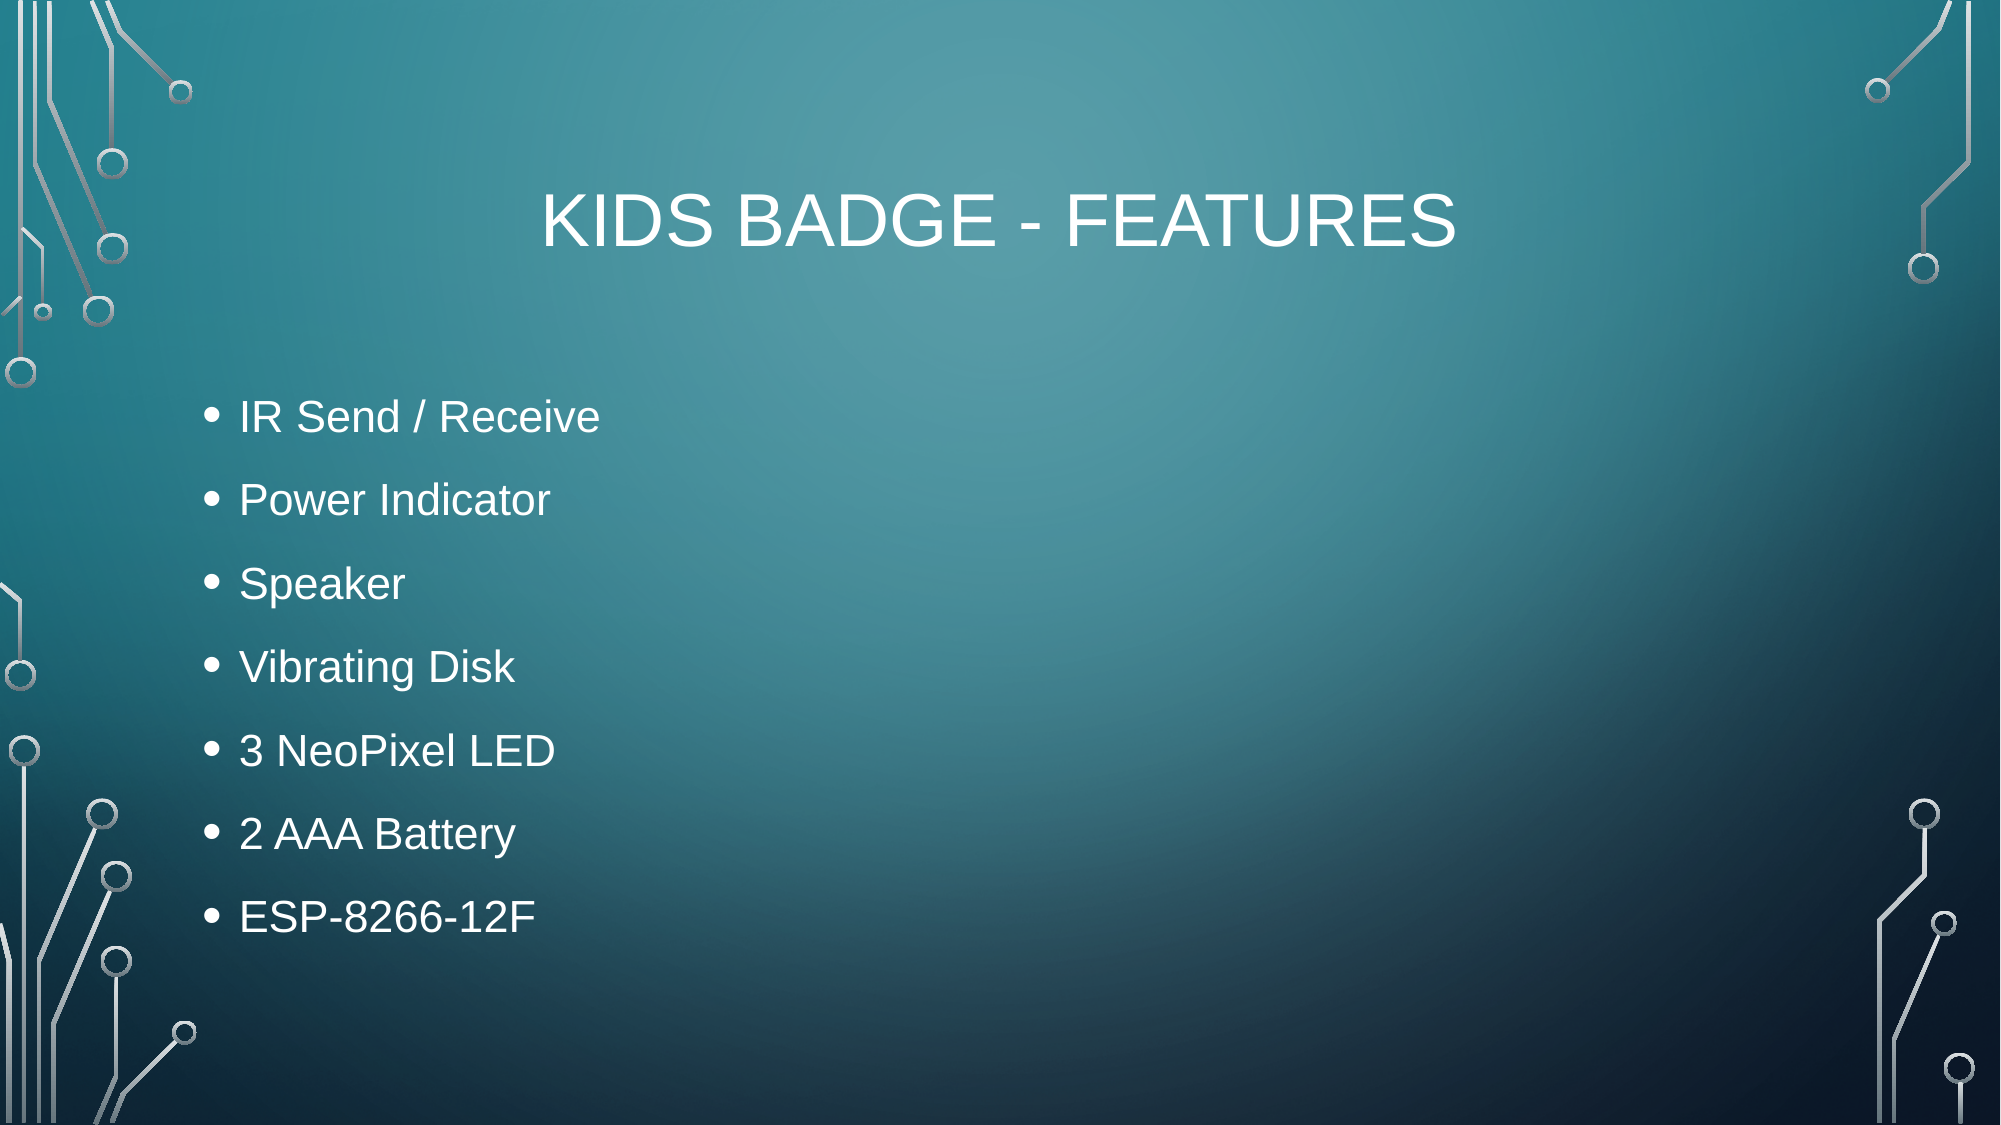

# Kids Badge - Features
IR Send / Receive
Power Indicator
Speaker
Vibrating Disk
3 NeoPixel LED
2 AAA Battery
ESP-8266-12F